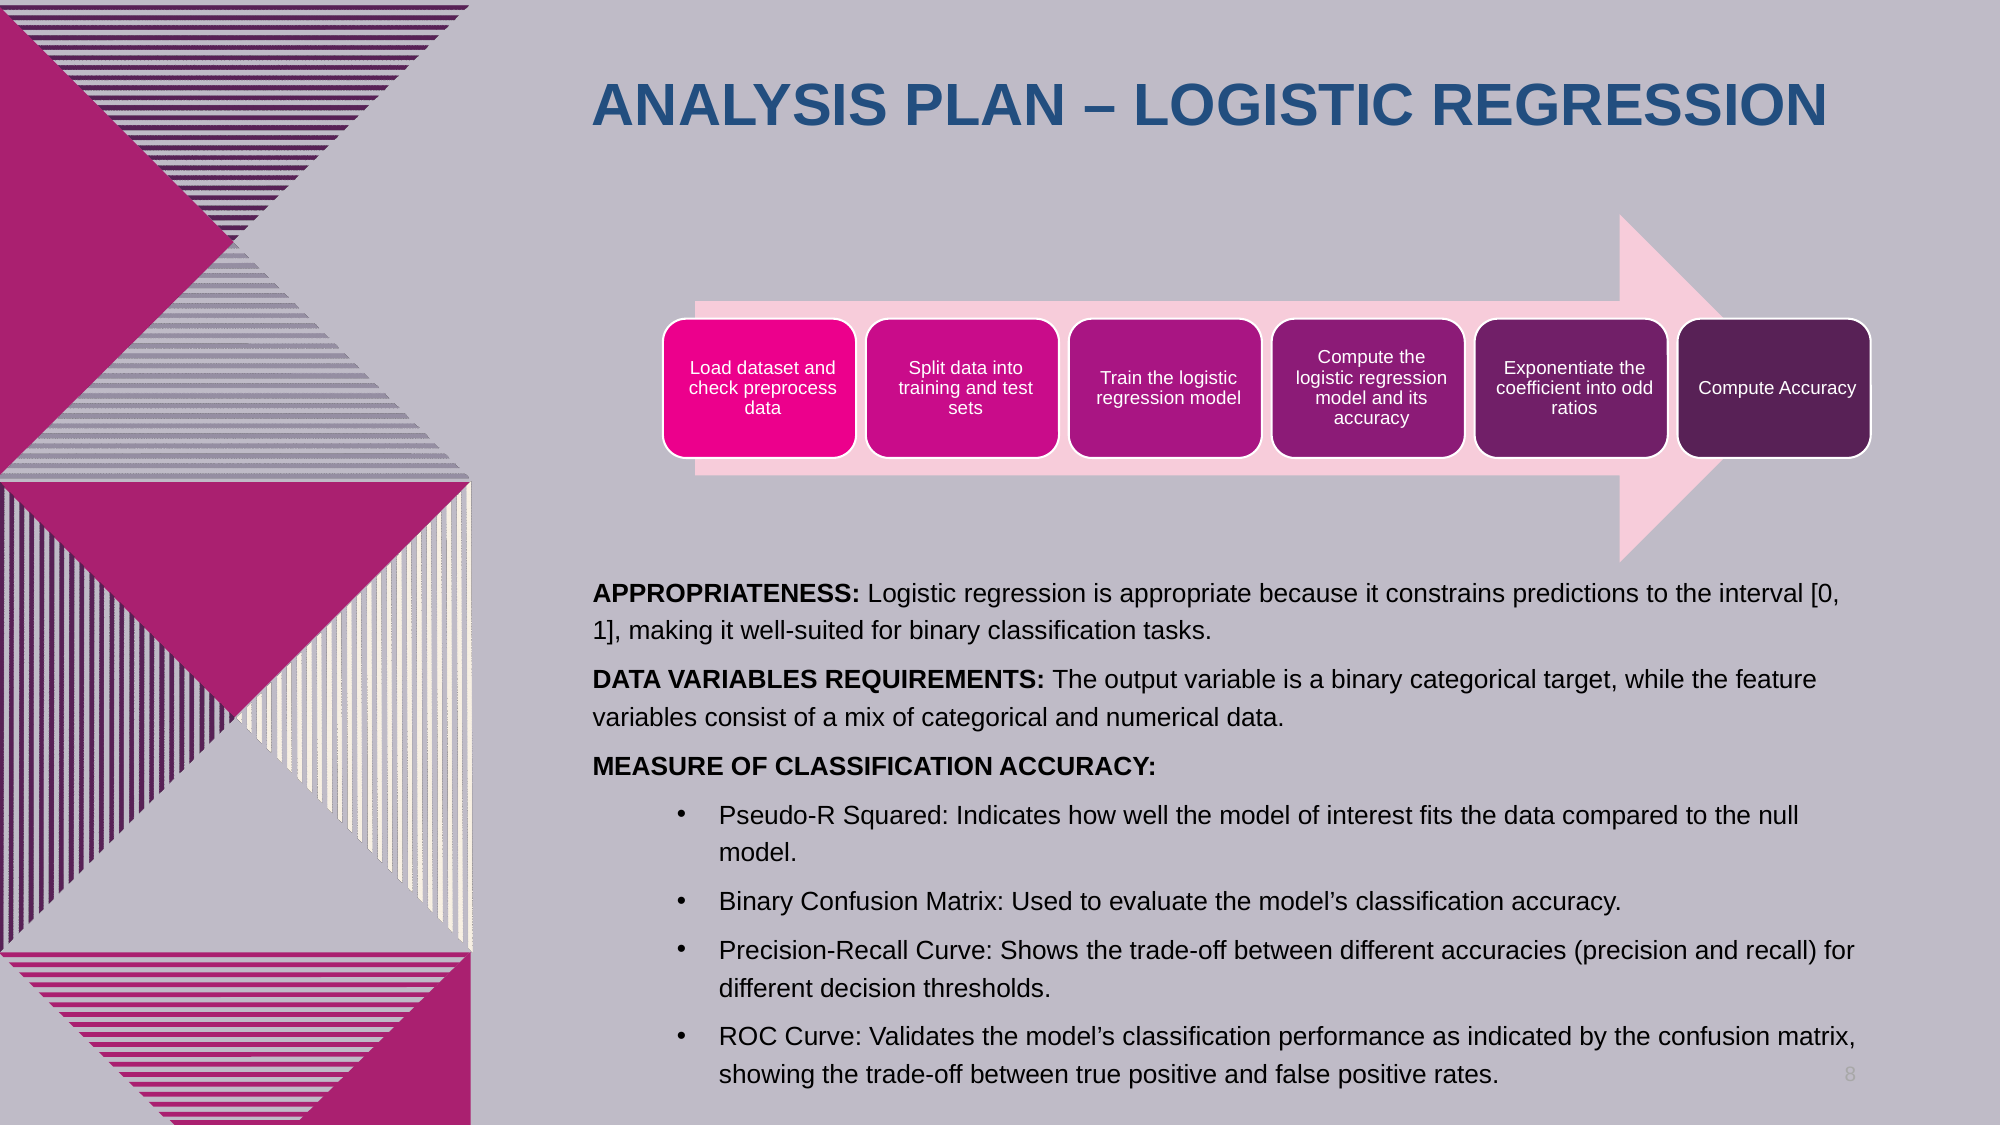

# Analysis plan – Logistic Regression
Load dataset and check preprocess data
Split data into training and test sets
Train the logistic regression model
Compute the logistic regression model and its accuracy
Exponentiate the coefficient into odd ratios
Compute Accuracy
APPROPRIATENESS: Logistic regression is appropriate because it constrains predictions to the interval [0, 1], making it well-suited for binary classification tasks.
DATA VARIABLES REQUIREMENTS: The output variable is a binary categorical target, while the feature variables consist of a mix of categorical and numerical data.
MEASURE OF CLASSIFICATION ACCURACY:
Pseudo-R Squared: Indicates how well the model of interest fits the data compared to the null model.
Binary Confusion Matrix: Used to evaluate the model’s classification accuracy.
Precision-Recall Curve: Shows the trade-off between different accuracies (precision and recall) for different decision thresholds.
ROC Curve: Validates the model’s classification performance as indicated by the confusion matrix, showing the trade-off between true positive and false positive rates.
8